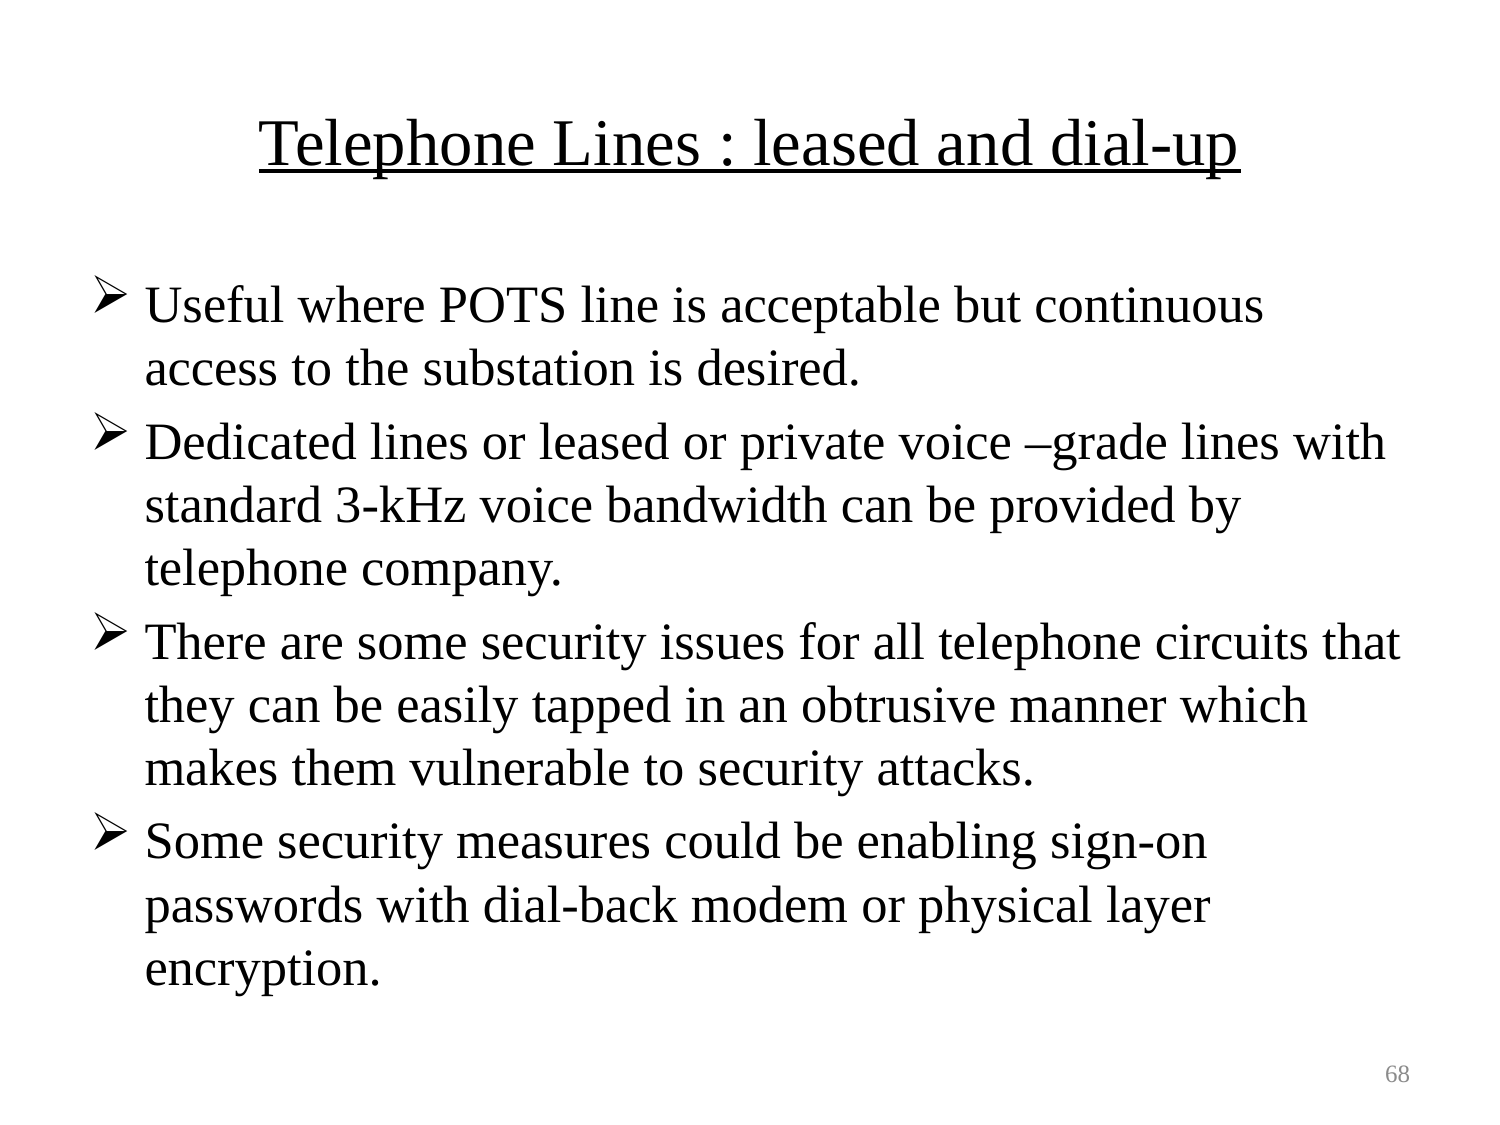

# Telephone Lines : leased and dial-up
Useful where POTS line is acceptable but continuous access to the substation is desired.
Dedicated lines or leased or private voice –grade lines with standard 3-kHz voice bandwidth can be provided by telephone company.
There are some security issues for all telephone circuits that they can be easily tapped in an obtrusive manner which makes them vulnerable to security attacks.
Some security measures could be enabling sign-on passwords with dial-back modem or physical layer encryption.

68